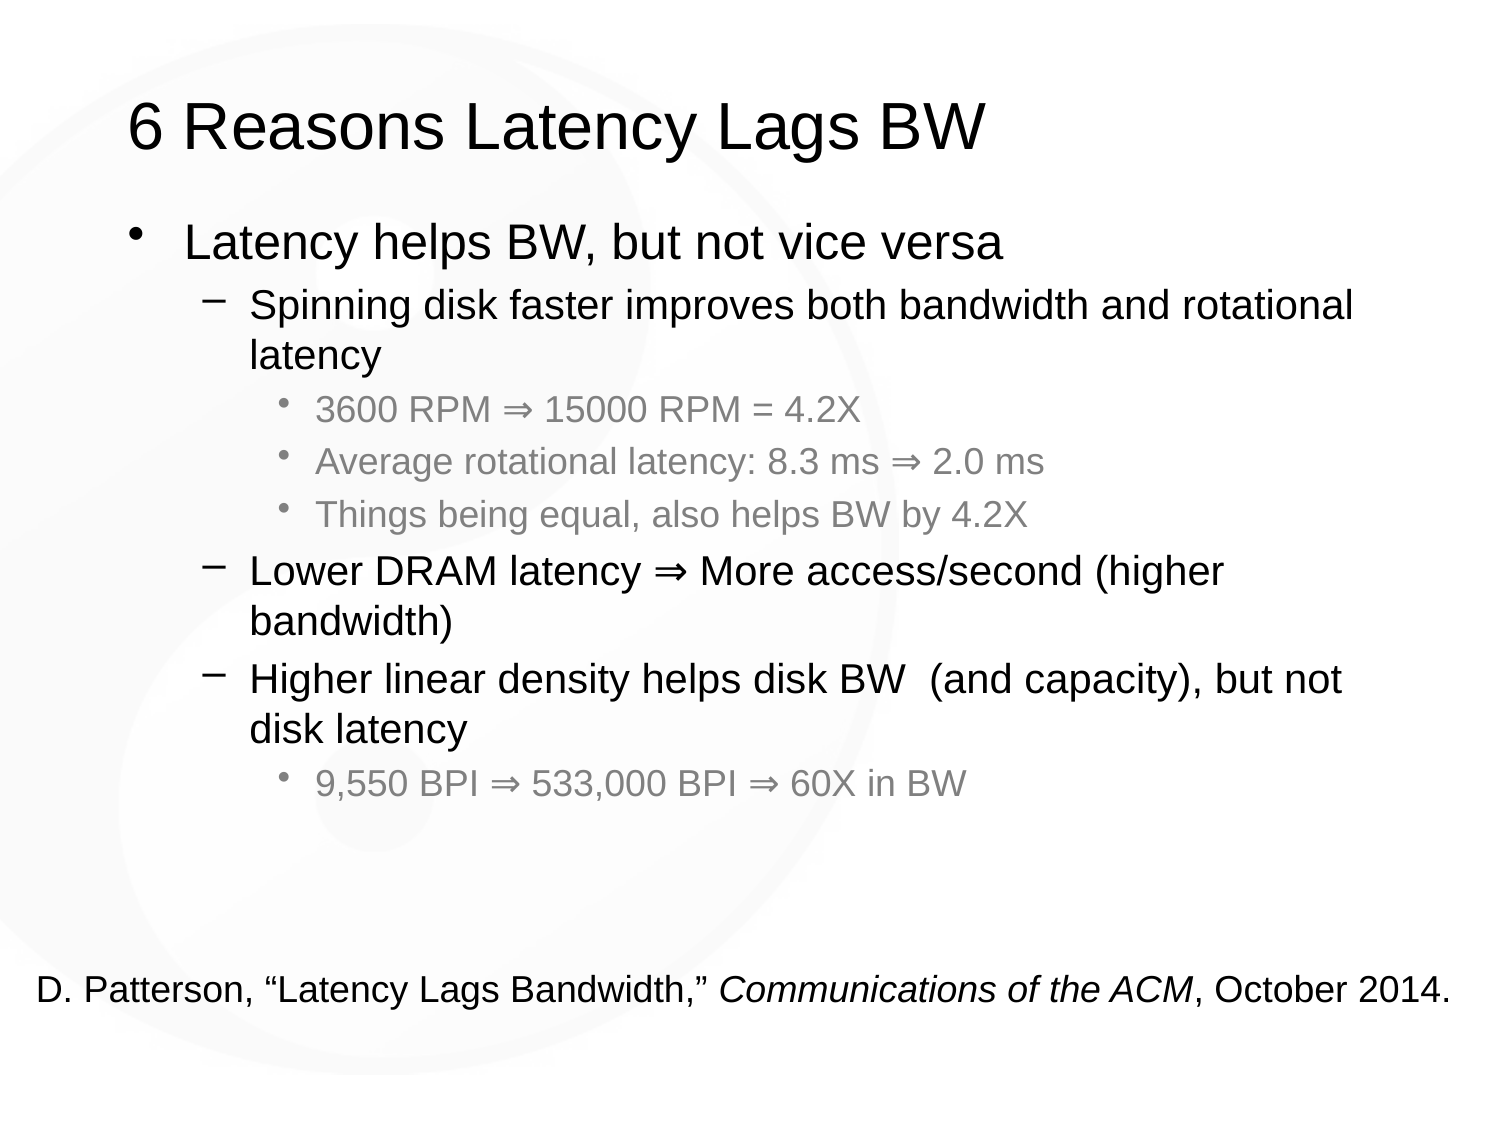

# 6 Reasons Latency Lags BW
Latency helps BW, but not vice versa
Spinning disk faster improves both bandwidth and rotational latency
3600 RPM ⇒ 15000 RPM = 4.2X
Average rotational latency: 8.3 ms ⇒ 2.0 ms
Things being equal, also helps BW by 4.2X
Lower DRAM latency ⇒ More access/second (higher bandwidth)
Higher linear density helps disk BW  (and capacity), but not disk latency
9,550 BPI ⇒ 533,000 BPI ⇒ 60X in BW
D. Patterson, “Latency Lags Bandwidth,” Communications of the ACM, October 2014.